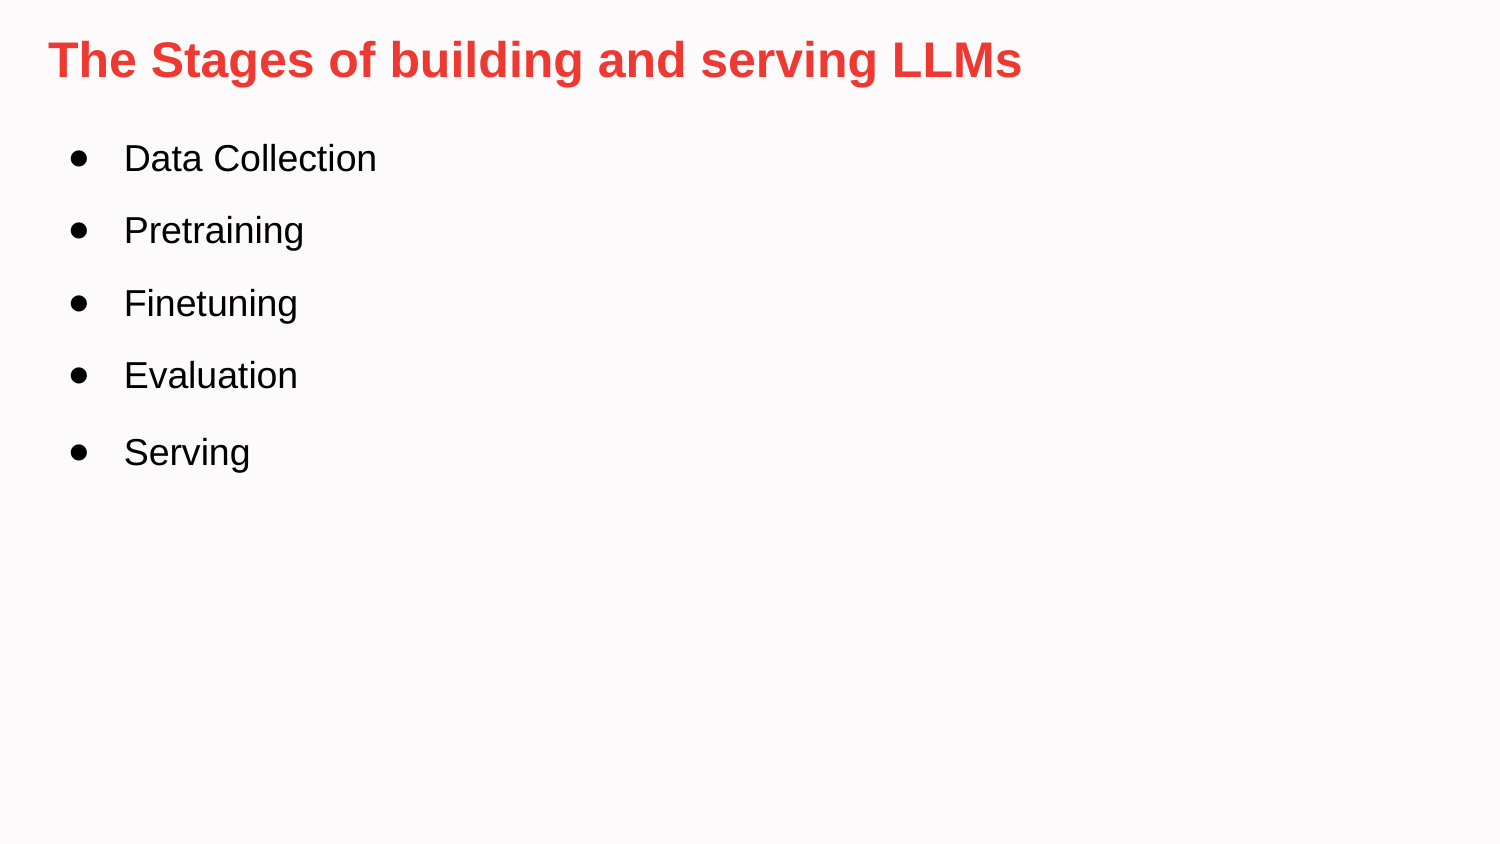

# The Stages of building and serving LLMs
Data Collection
Pretraining
Finetuning
Evaluation
Serving